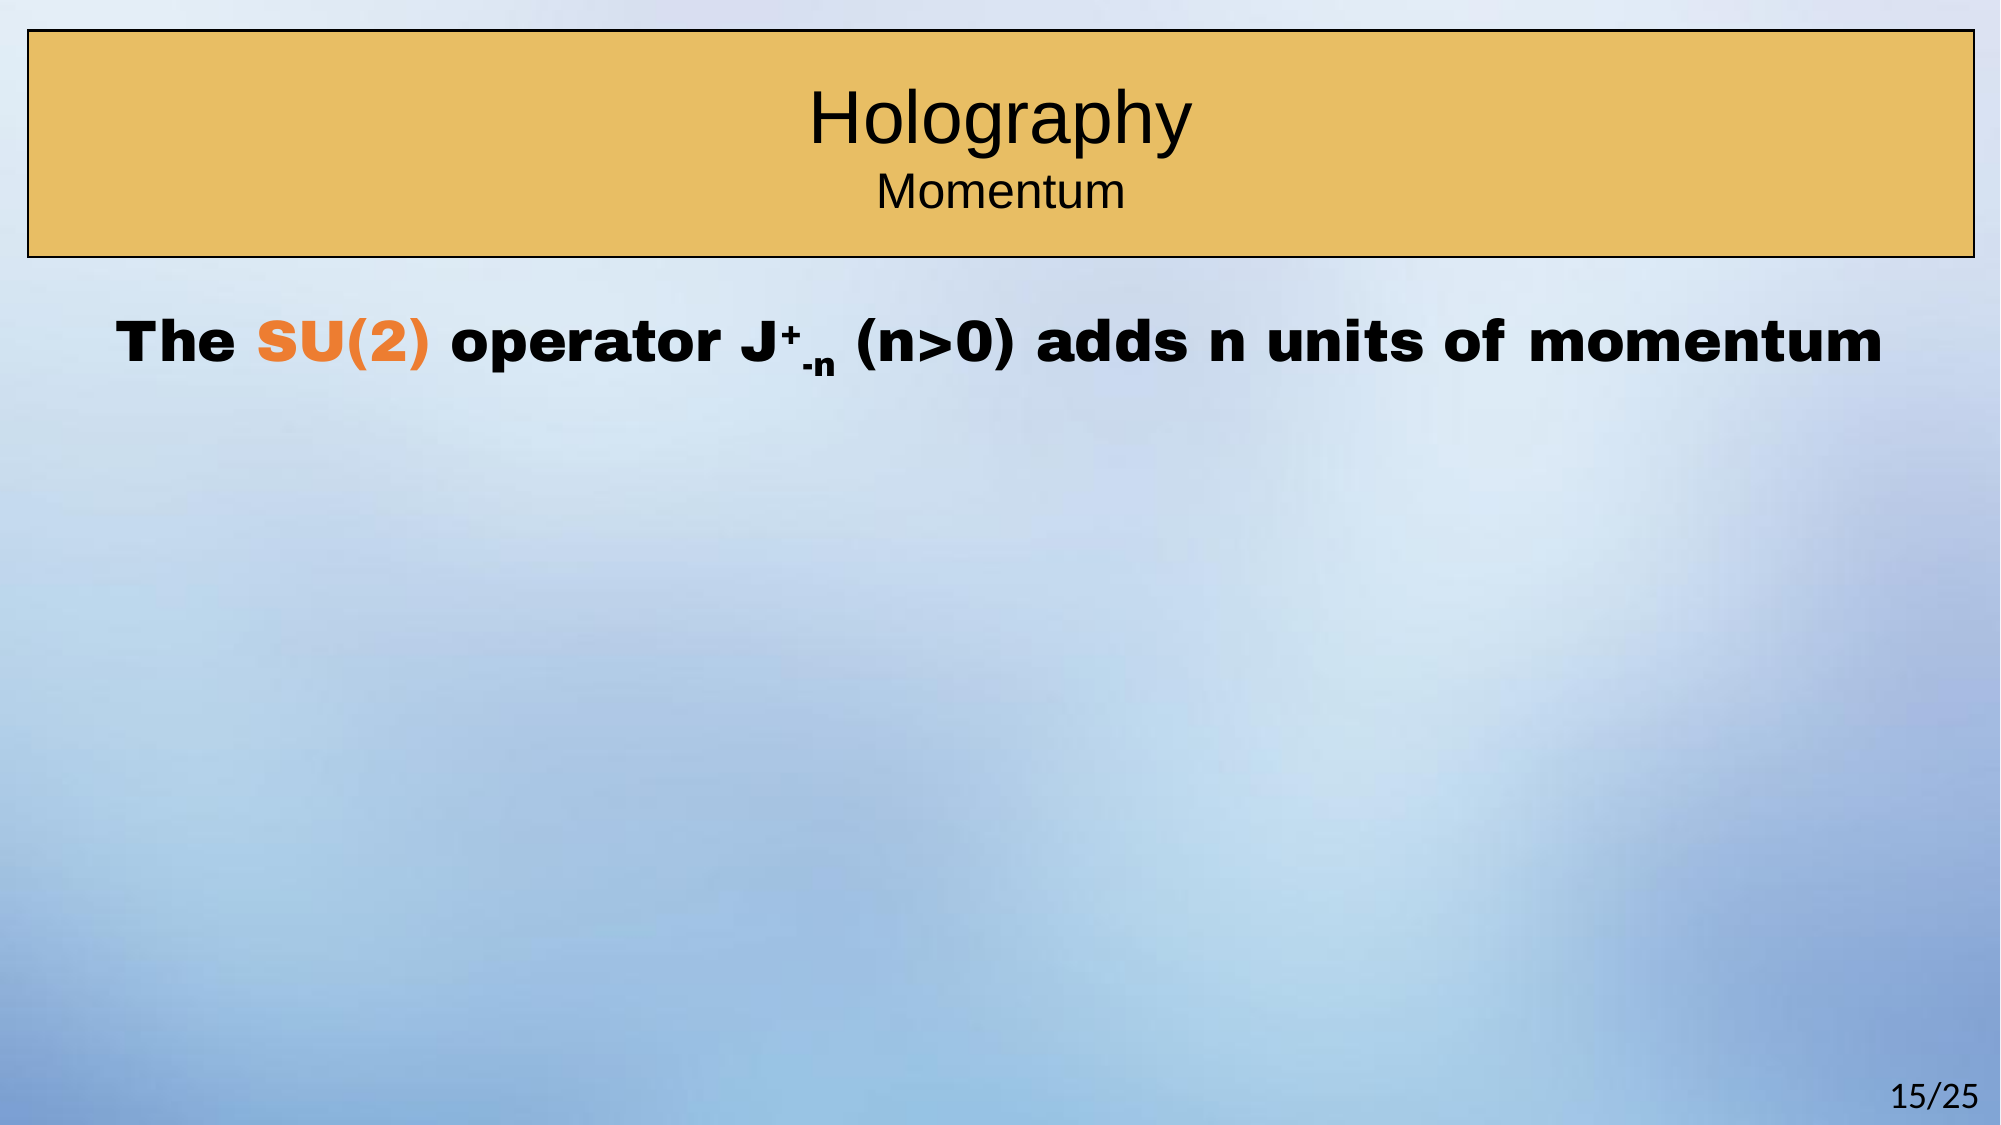

Holography
Momentum
The SU(2) operator J+-n (n>0) adds n units of momentum
15/25